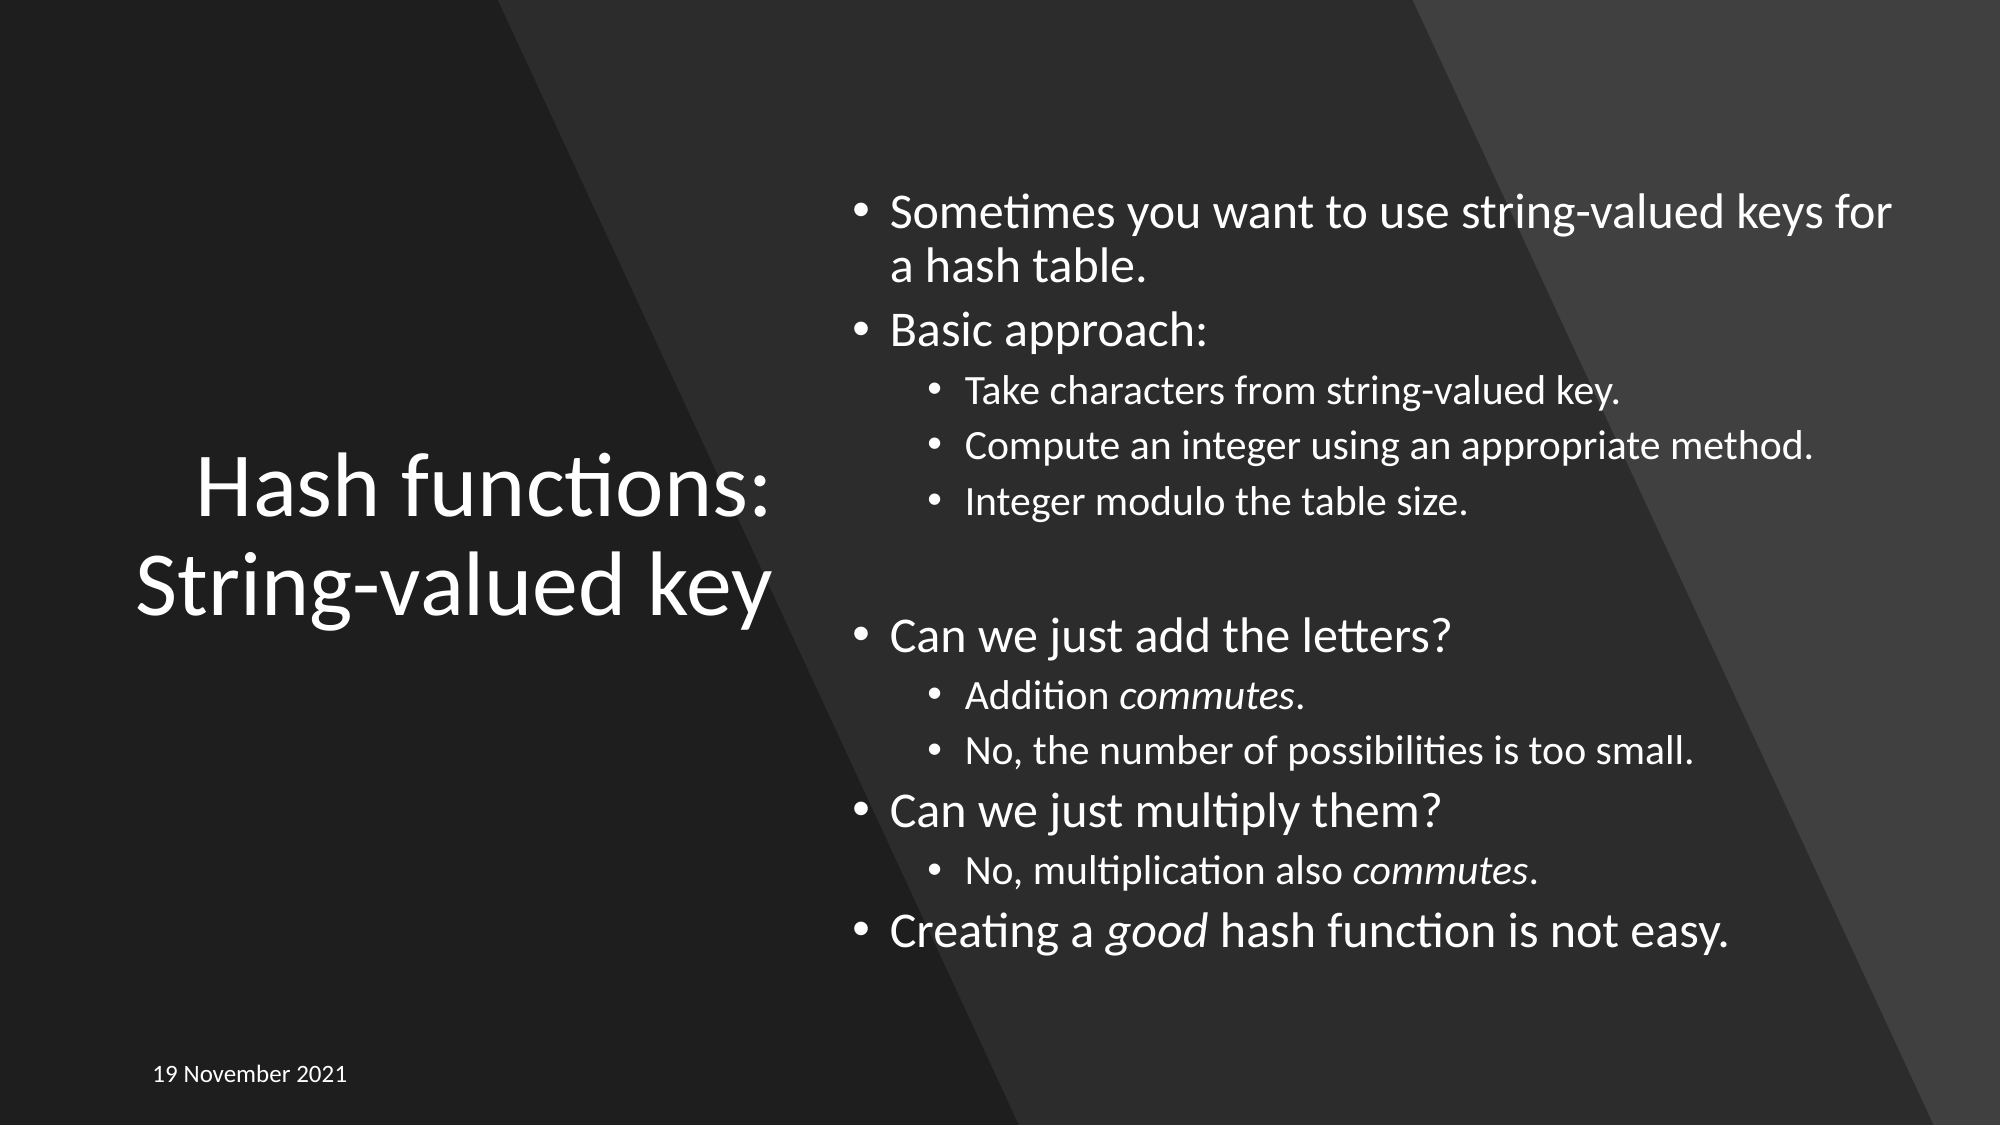

# Hash functions: String-valued key

Sometimes you want to use string-valued keys for a hash table.
Basic approach:
Take characters from string-valued key.
Compute an integer using an appropriate method.
Integer modulo the table size.

Can we just add the letters?
Addition commutes.
No, the number of possibilities is too small.
Can we just multiply them?
No, multiplication also commutes.
Creating a good hash function is not easy.
19 November 2021
© 2020 Darrell Long
10